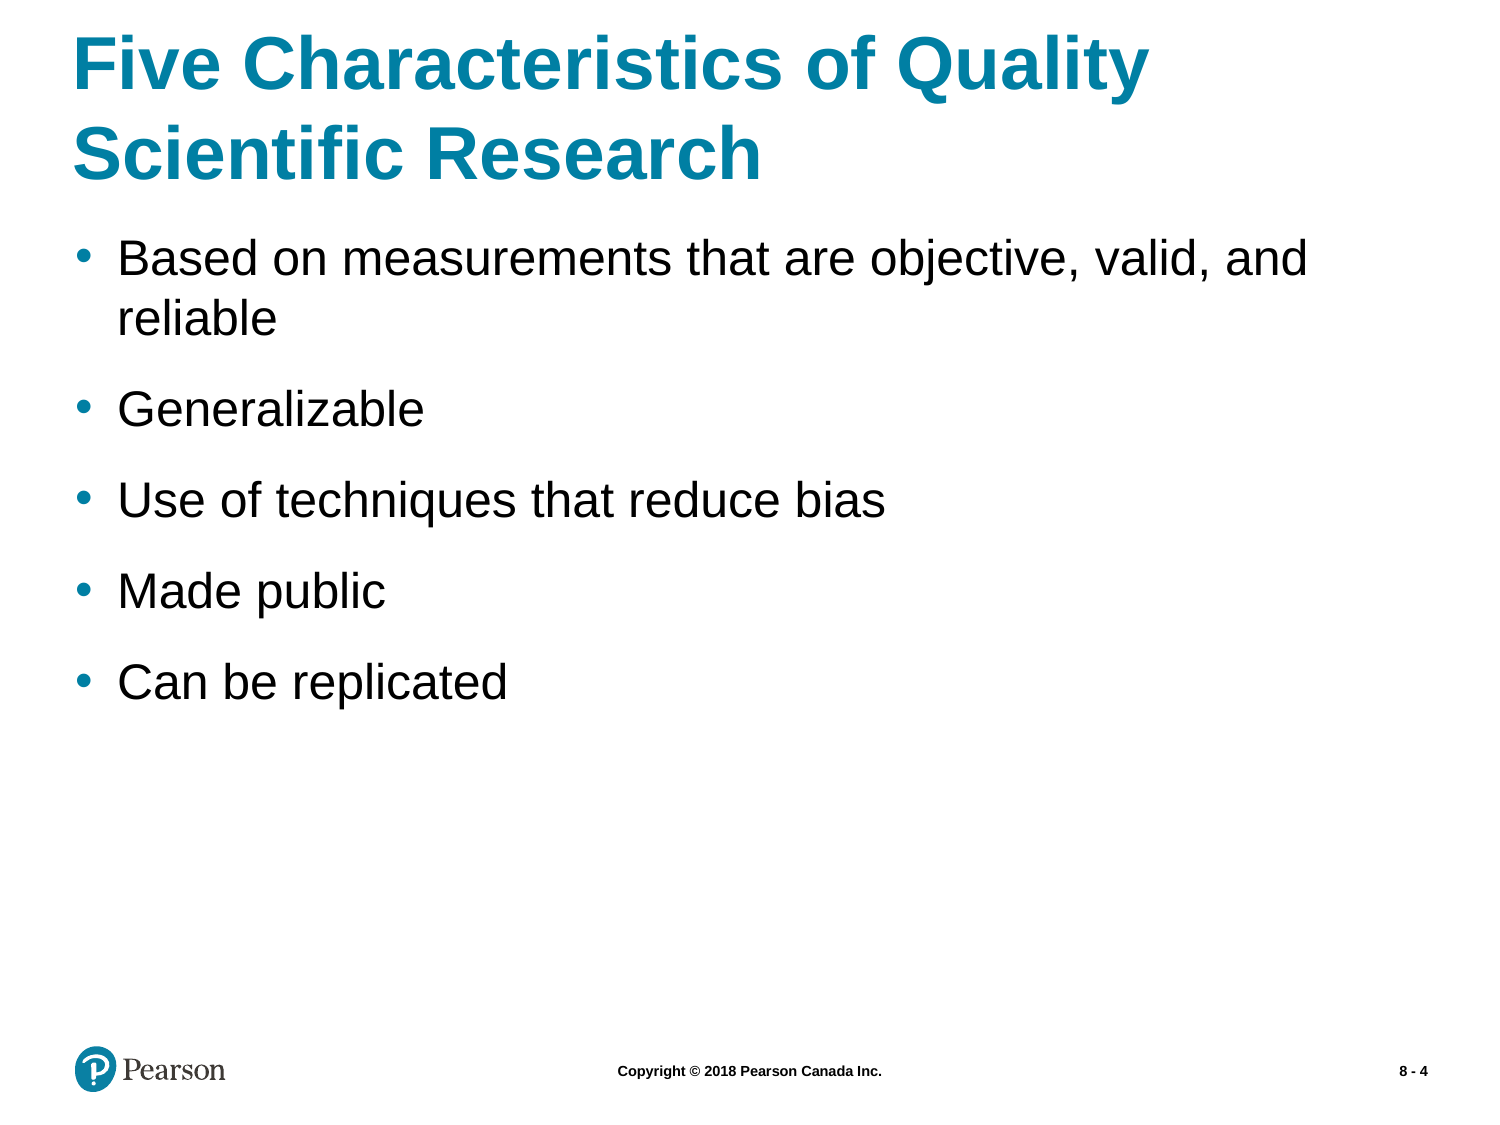

# Five Characteristics of Quality Scientific Research
Based on measurements that are objective, valid, and reliable
Generalizable
Use of techniques that reduce bias
Made public
Can be replicated